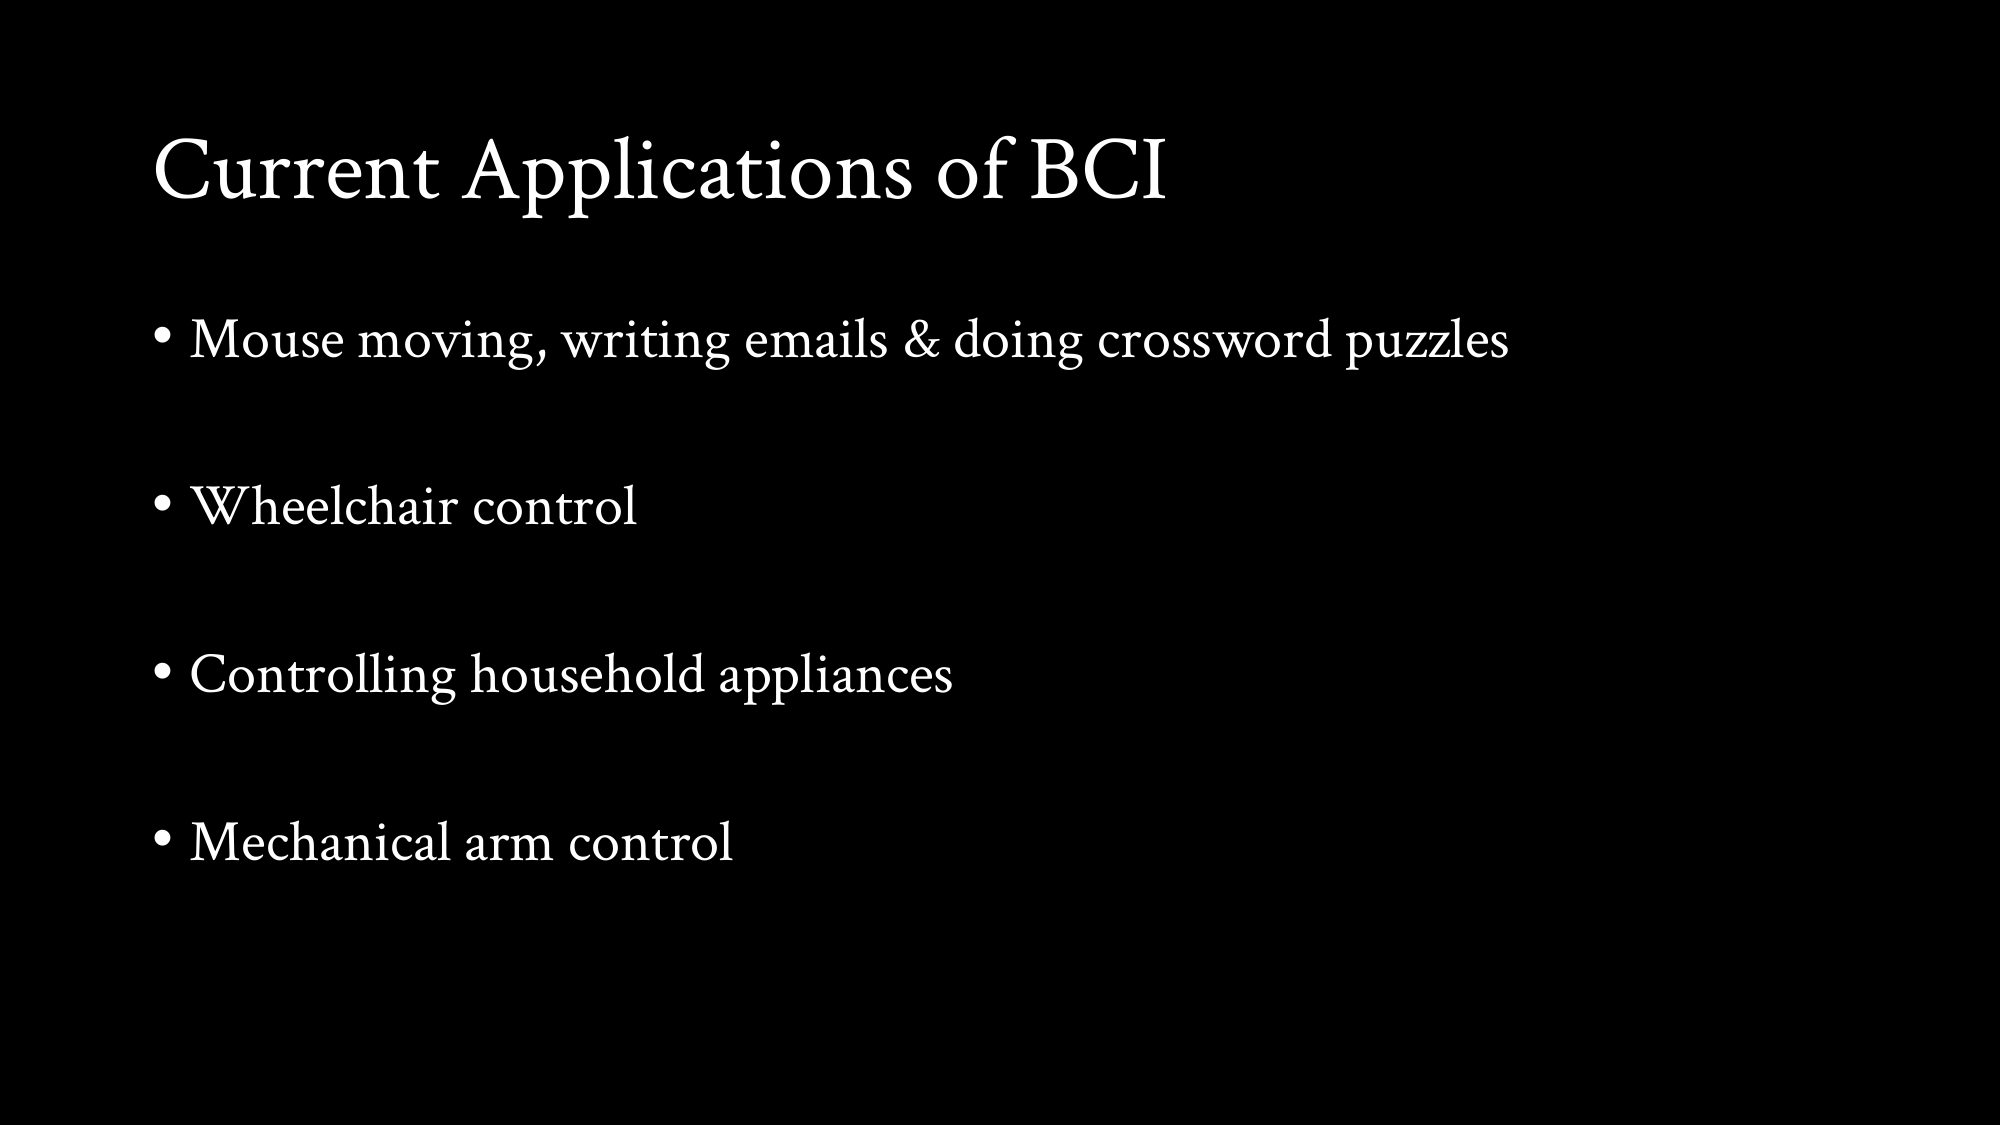

# Current Applications of BCI
Mouse moving, writing emails & doing crossword puzzles

Wheelchair control

Controlling household appliances

Mechanical arm control